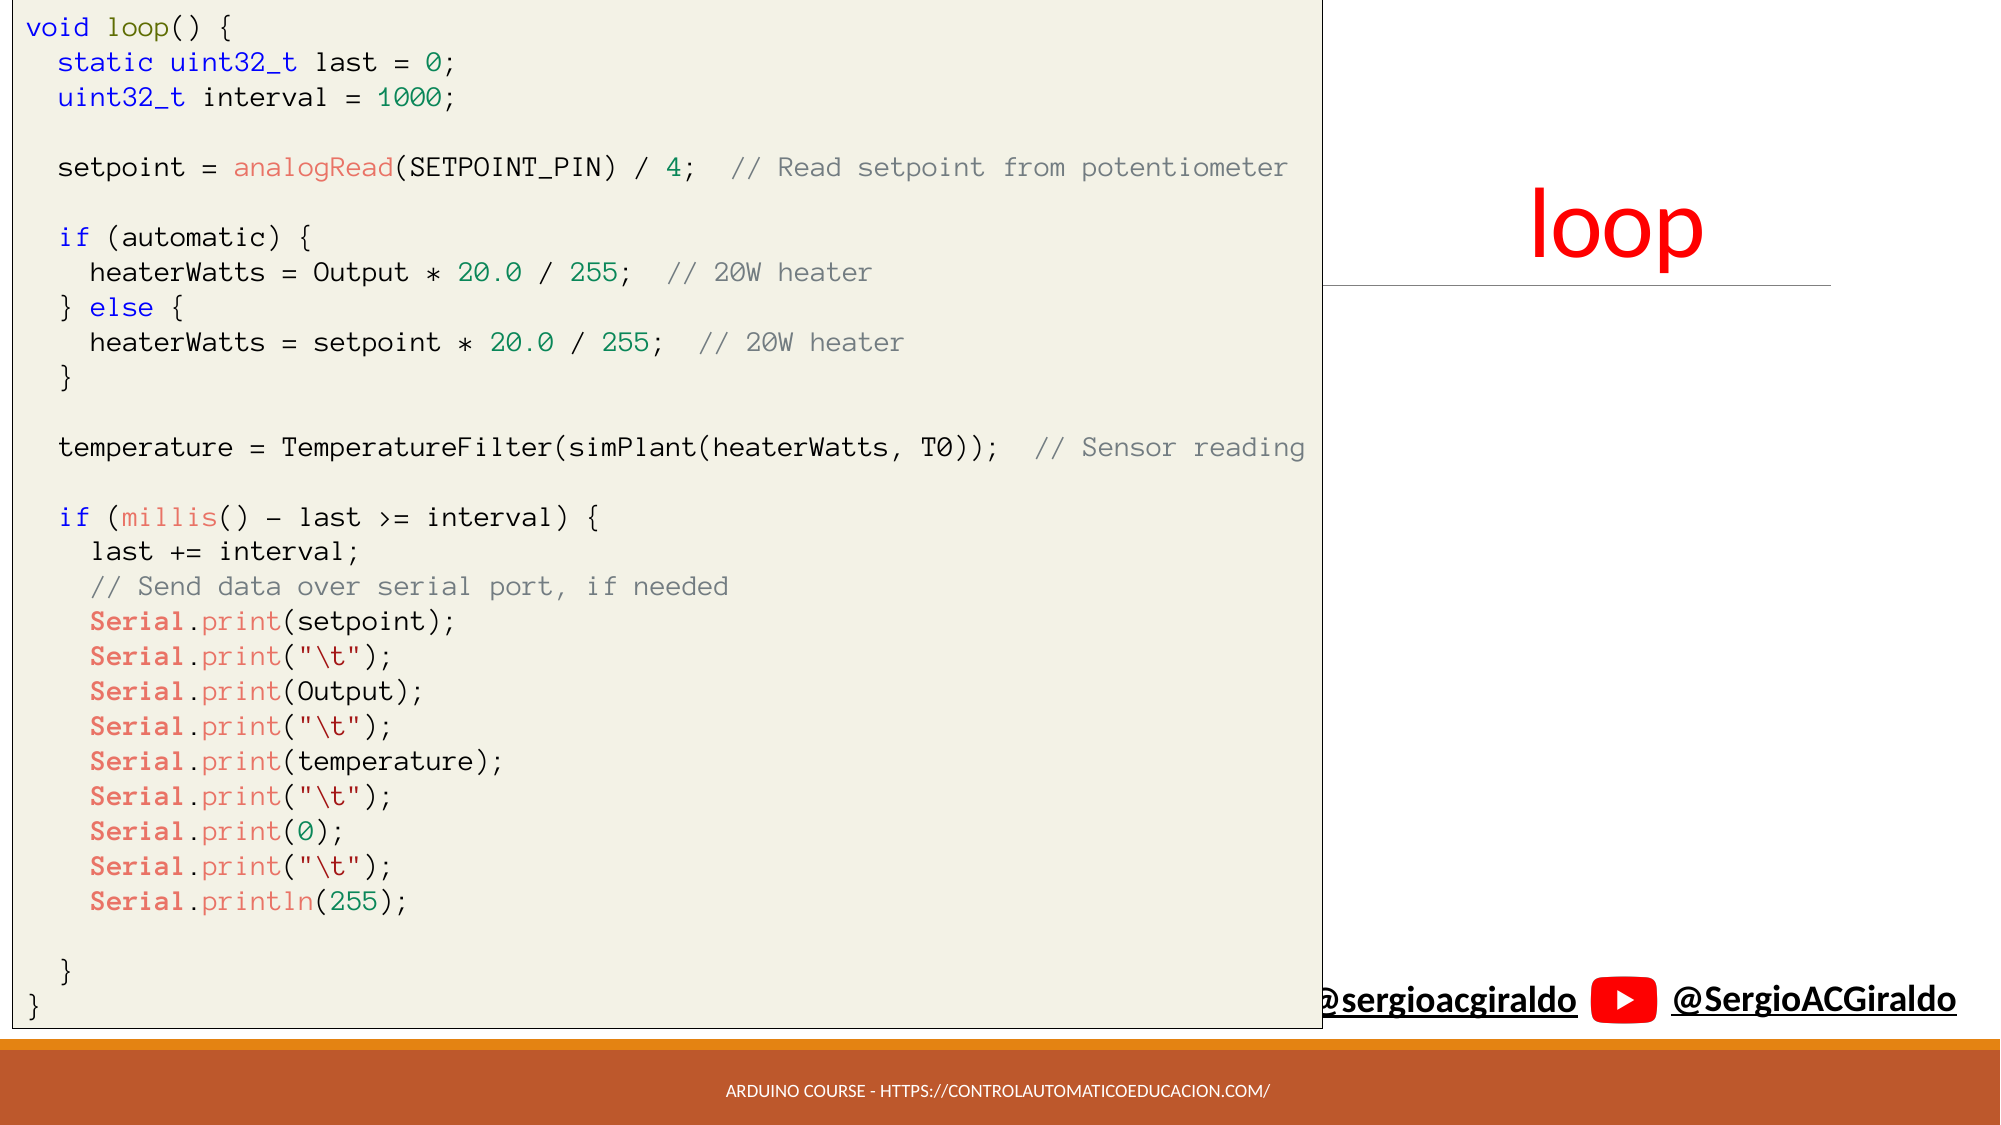

void loop() {
  static uint32_t last = 0;
  uint32_t interval = 1000;
  setpoint = analogRead(SETPOINT_PIN) / 4;  // Read setpoint from potentiometer
  if (automatic) {
    heaterWatts = Output * 20.0 / 255;  // 20W heater
  } else {
    heaterWatts = setpoint * 20.0 / 255;  // 20W heater
  }
  temperature = TemperatureFilter(simPlant(heaterWatts, T0));  // Sensor reading
  if (millis() - last >= interval) {
    last += interval;
    // Send data over serial port, if needed
    Serial.print(setpoint);
    Serial.print("\t");
    Serial.print(Output);
    Serial.print("\t");
    Serial.print(temperature);
    Serial.print("\t");
    Serial.print(0);
    Serial.print("\t");
    Serial.println(255);

  }
}
# loop
Arduino Course - https://controlautomaticoeducacion.com/